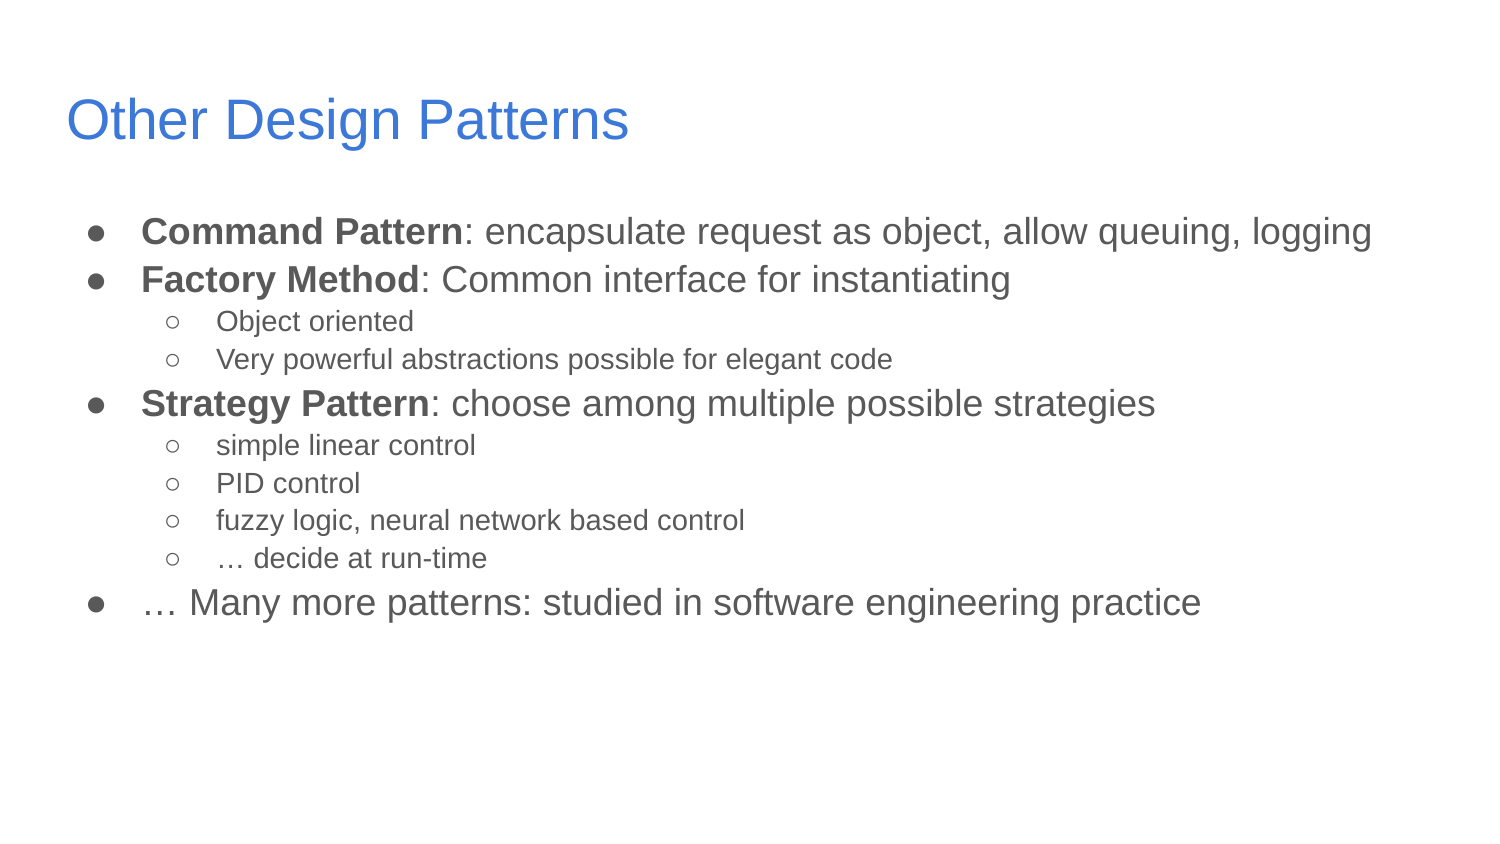

# Other Design Patterns
Command Pattern: encapsulate request as object, allow queuing, logging
Factory Method: Common interface for instantiating
Object oriented
Very powerful abstractions possible for elegant code
Strategy Pattern: choose among multiple possible strategies
simple linear control
PID control
fuzzy logic, neural network based control
… decide at run-time
… Many more patterns: studied in software engineering practice